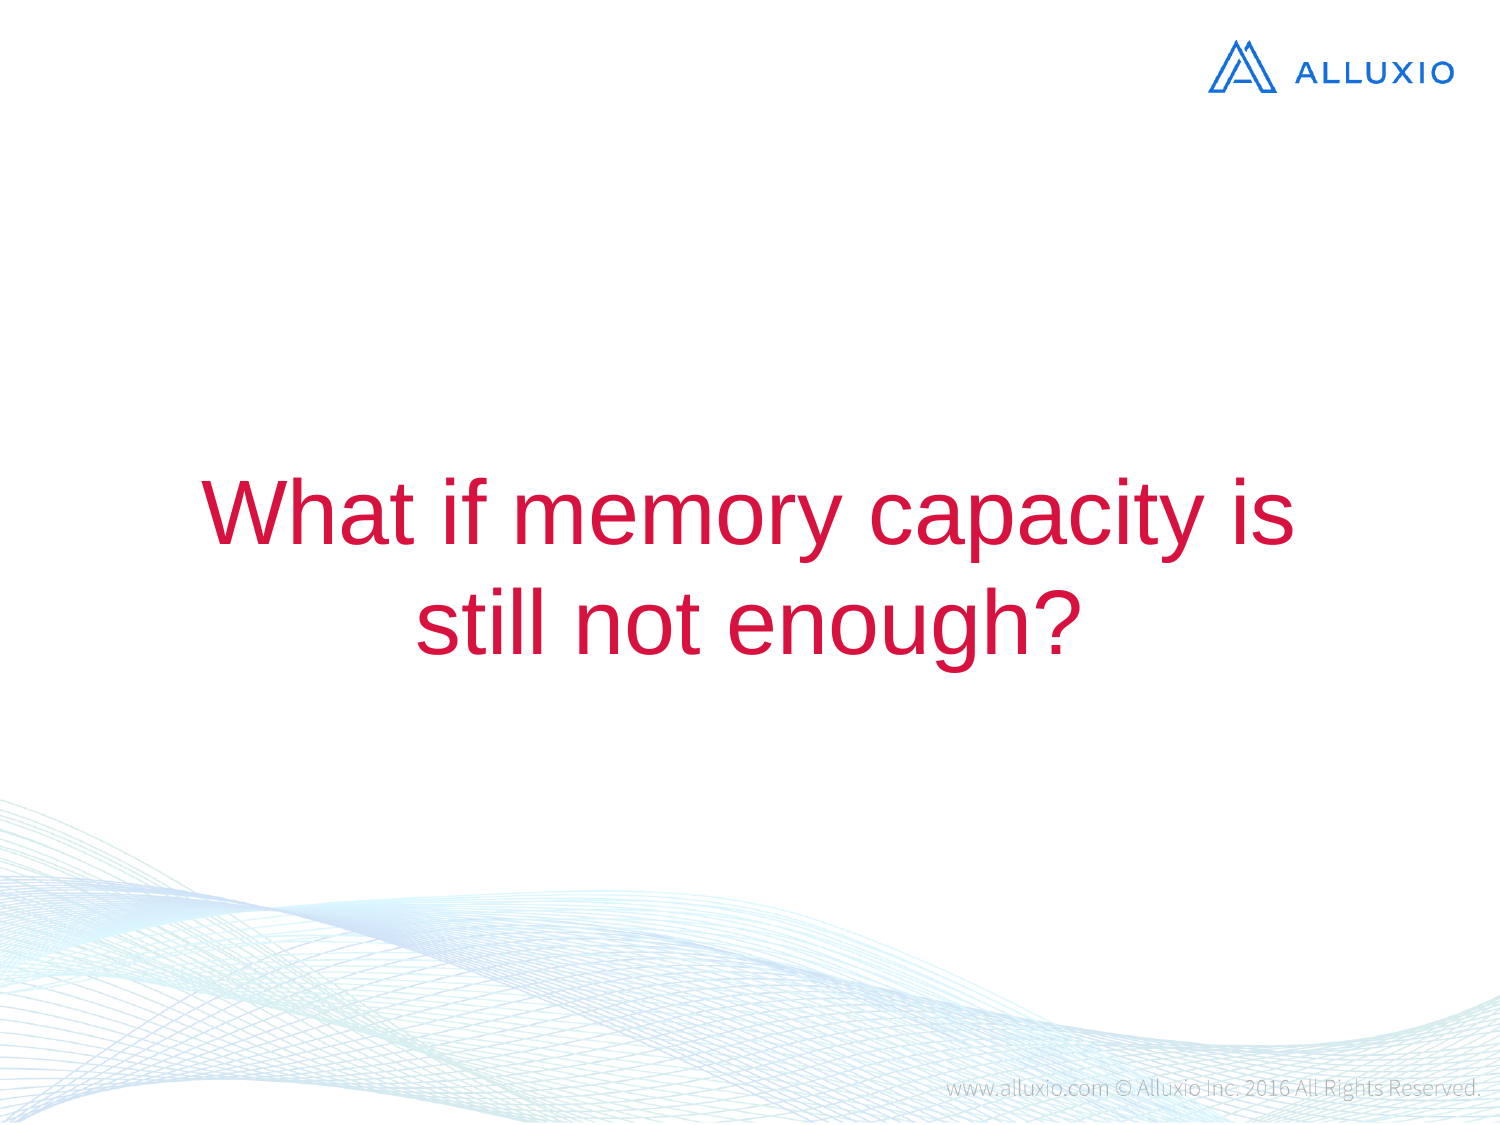

#

What if memory capacity is still not enough?